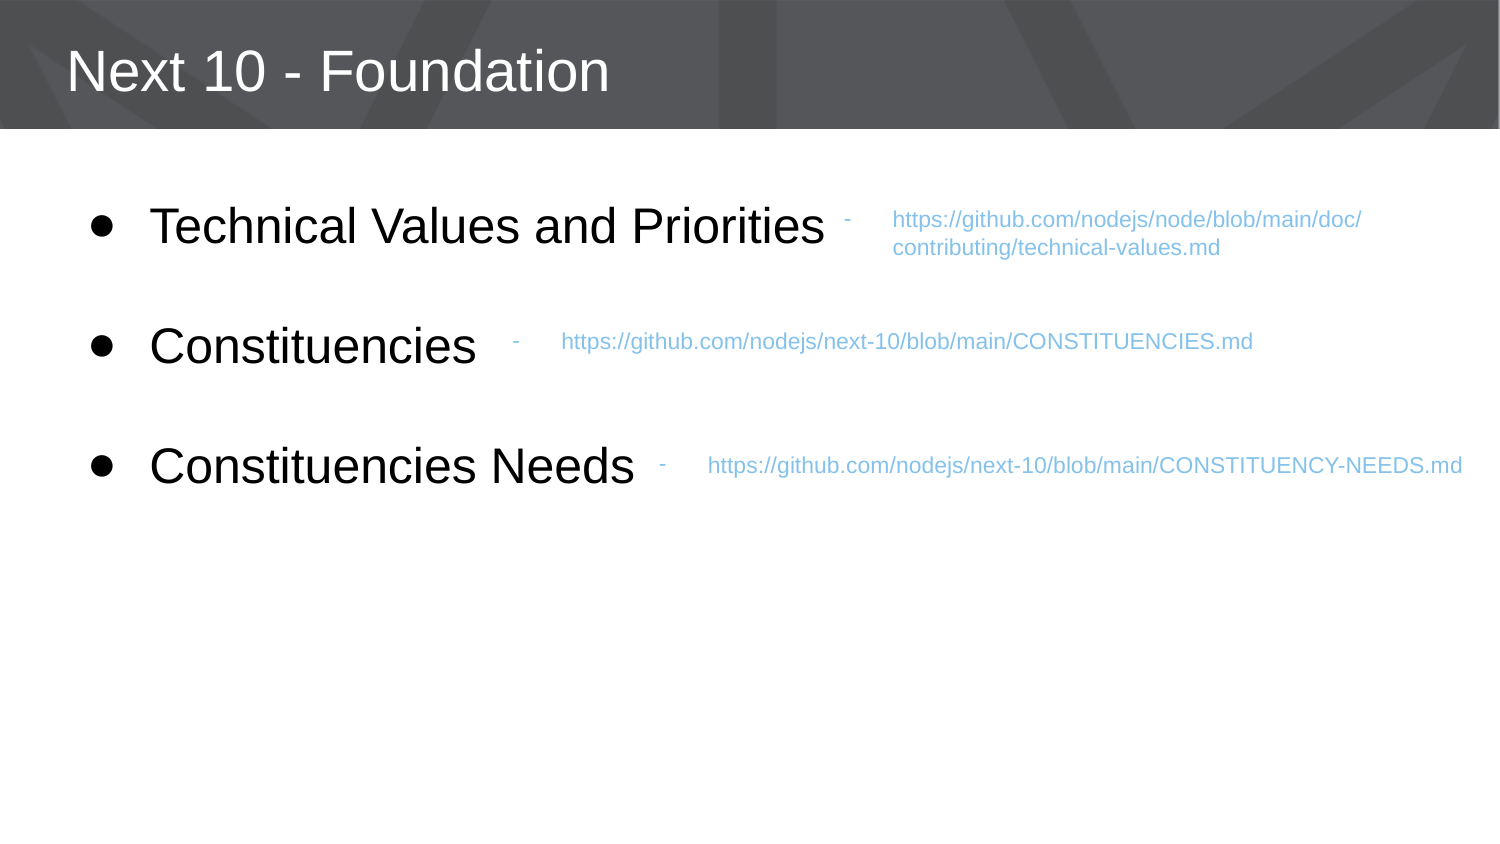

# Next 10 - Foundation
Technical Values and Priorities

Constituencies

Constituencies Needs

https://github.com/nodejs/node/blob/main/doc/contributing/technical-values.md
https://github.com/nodejs/next-10/blob/main/CONSTITUENCIES.md
https://github.com/nodejs/next-10/blob/main/CONSTITUENCY-NEEDS.md